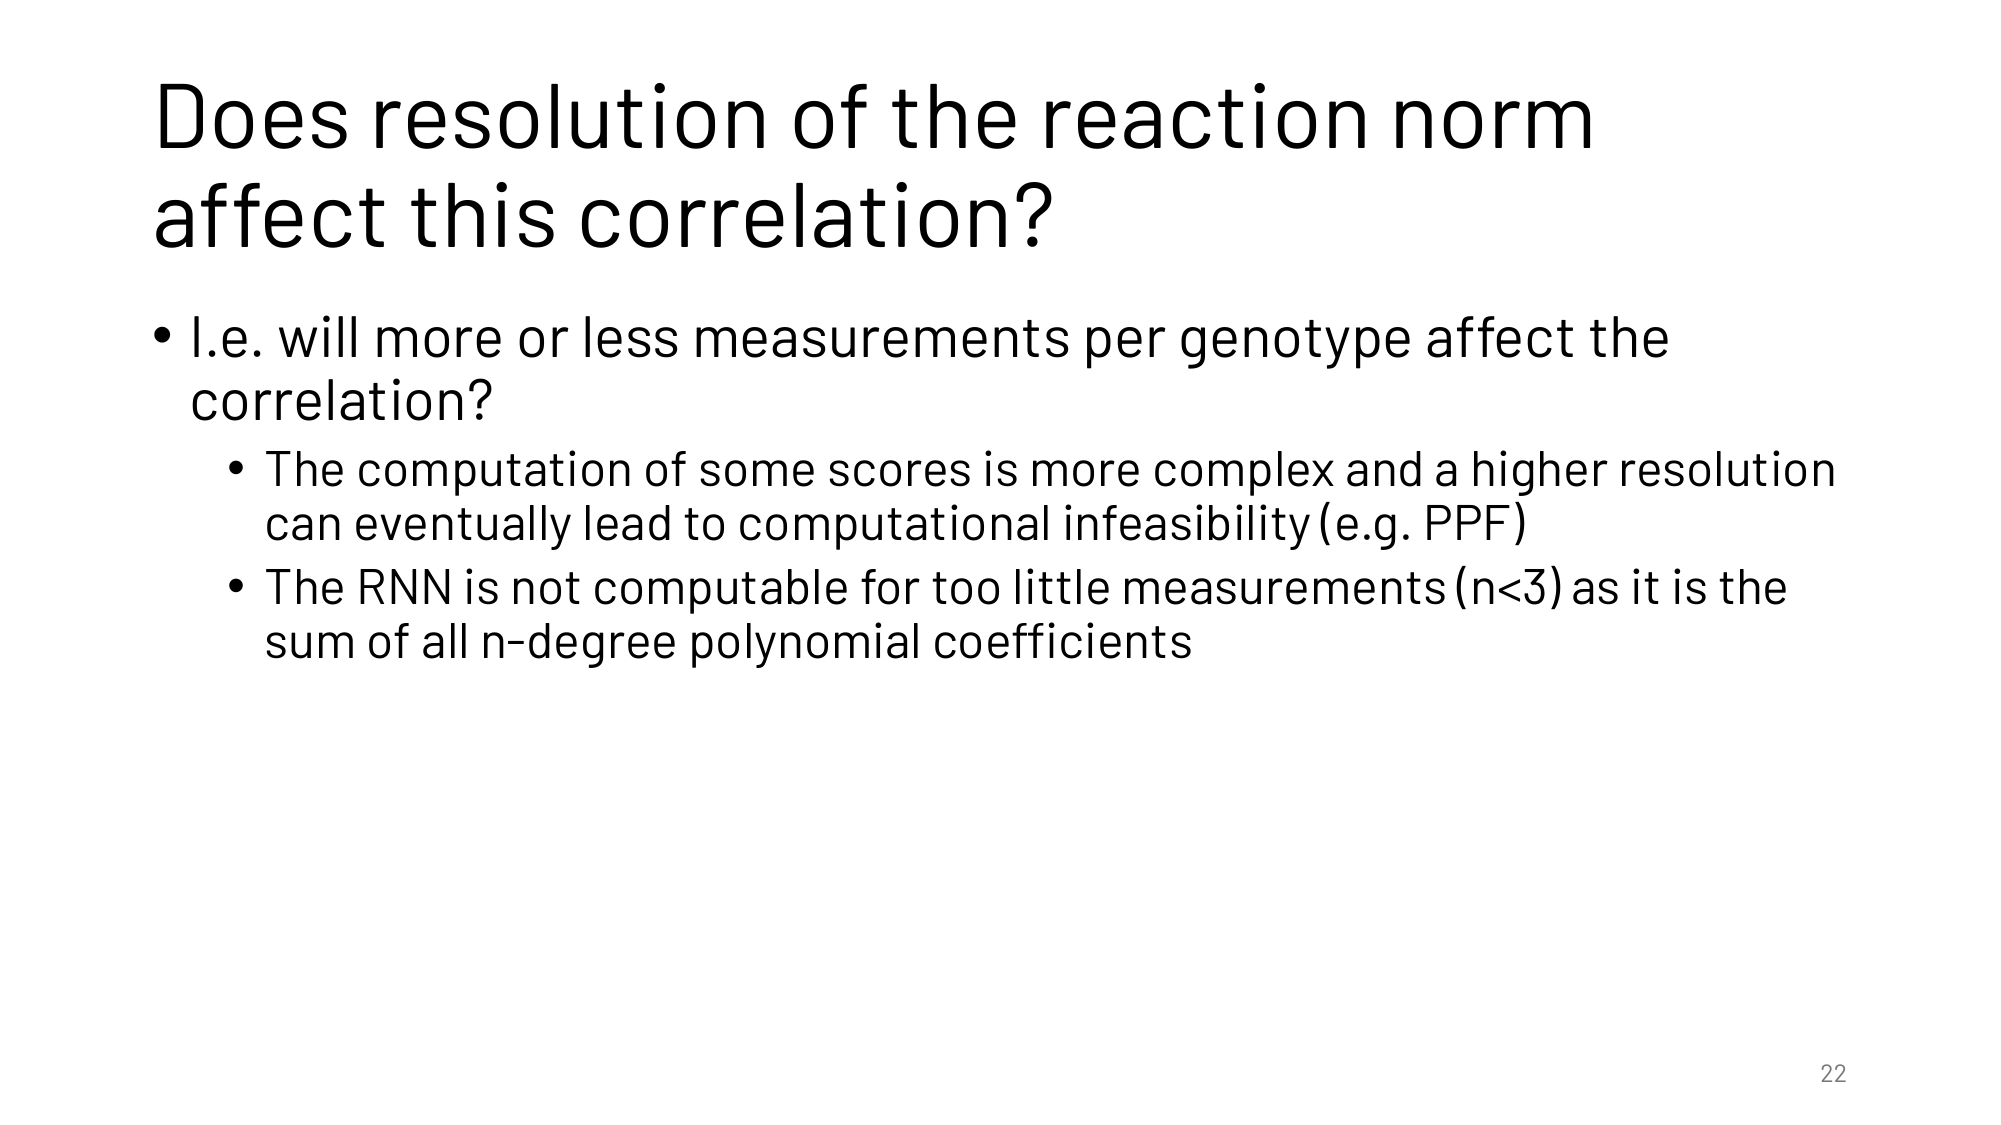

# Does resolution of the reaction norm affect this correlation?
I.e. will more or less measurements per genotype affect the correlation?
The computation of some scores is more complex and a higher resolution can eventually lead to computational infeasibility (e.g. PPF)
The RNN is not computable for too little measurements (n<3) as it is the sum of all n-degree polynomial coefficients

22